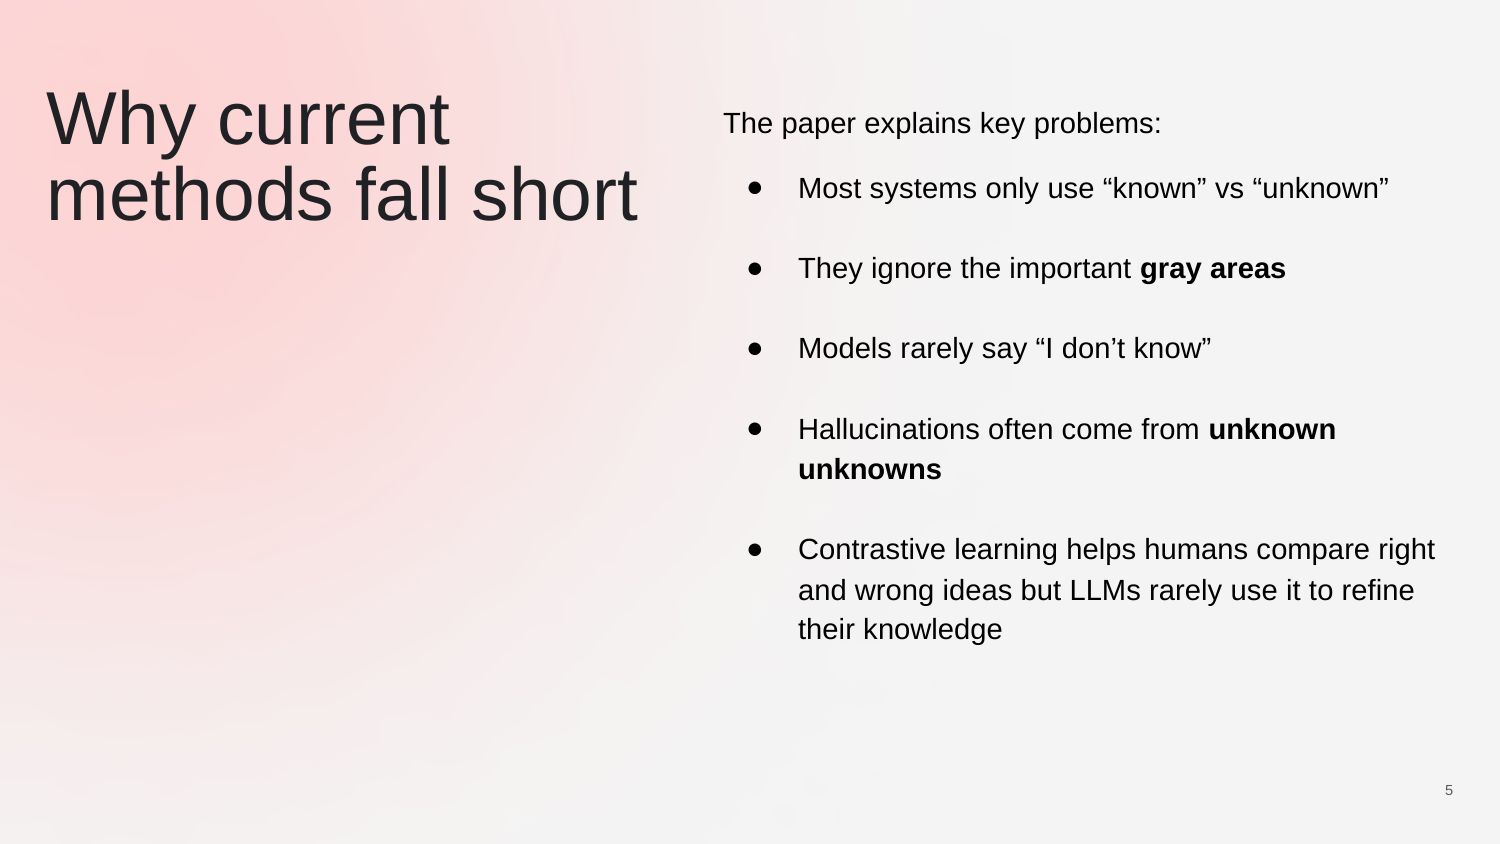

The paper explains key problems:
Most systems only use “known” vs “unknown”
They ignore the important gray areas
Models rarely say “I don’t know”
Hallucinations often come from unknown unknowns
Contrastive learning helps humans compare right and wrong ideas but LLMs rarely use it to refine their knowledge

# Why current methods fall short
5